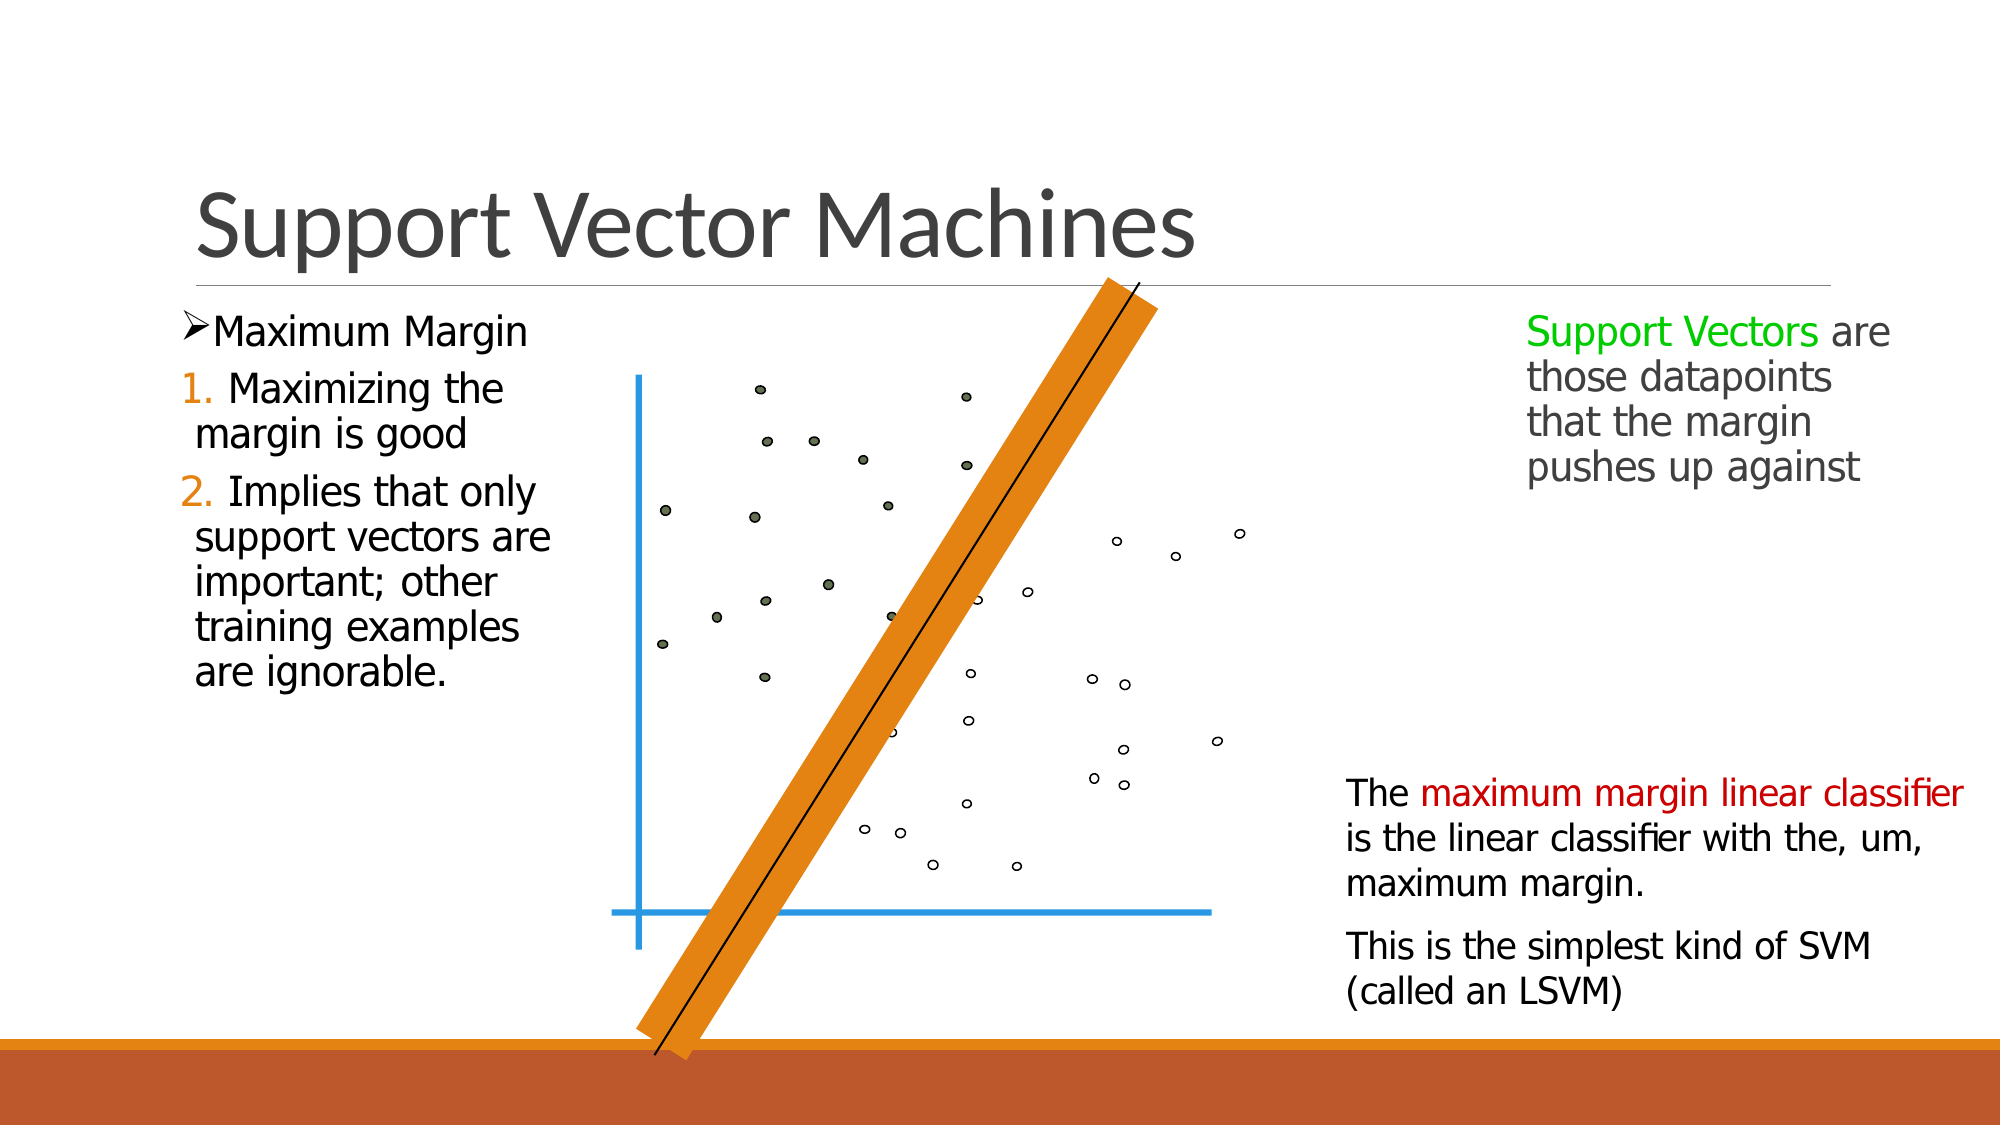

# Support Vector Machines
Maximum Margin
 Maximizing the margin is good
 Implies that only support vectors are important; other training examples are ignorable.
Support Vectors are those datapoints that the margin pushes up against

The maximum margin linear classifier is the linear classifier with the, um, maximum margin.
This is the simplest kind of SVM (called an LSVM)